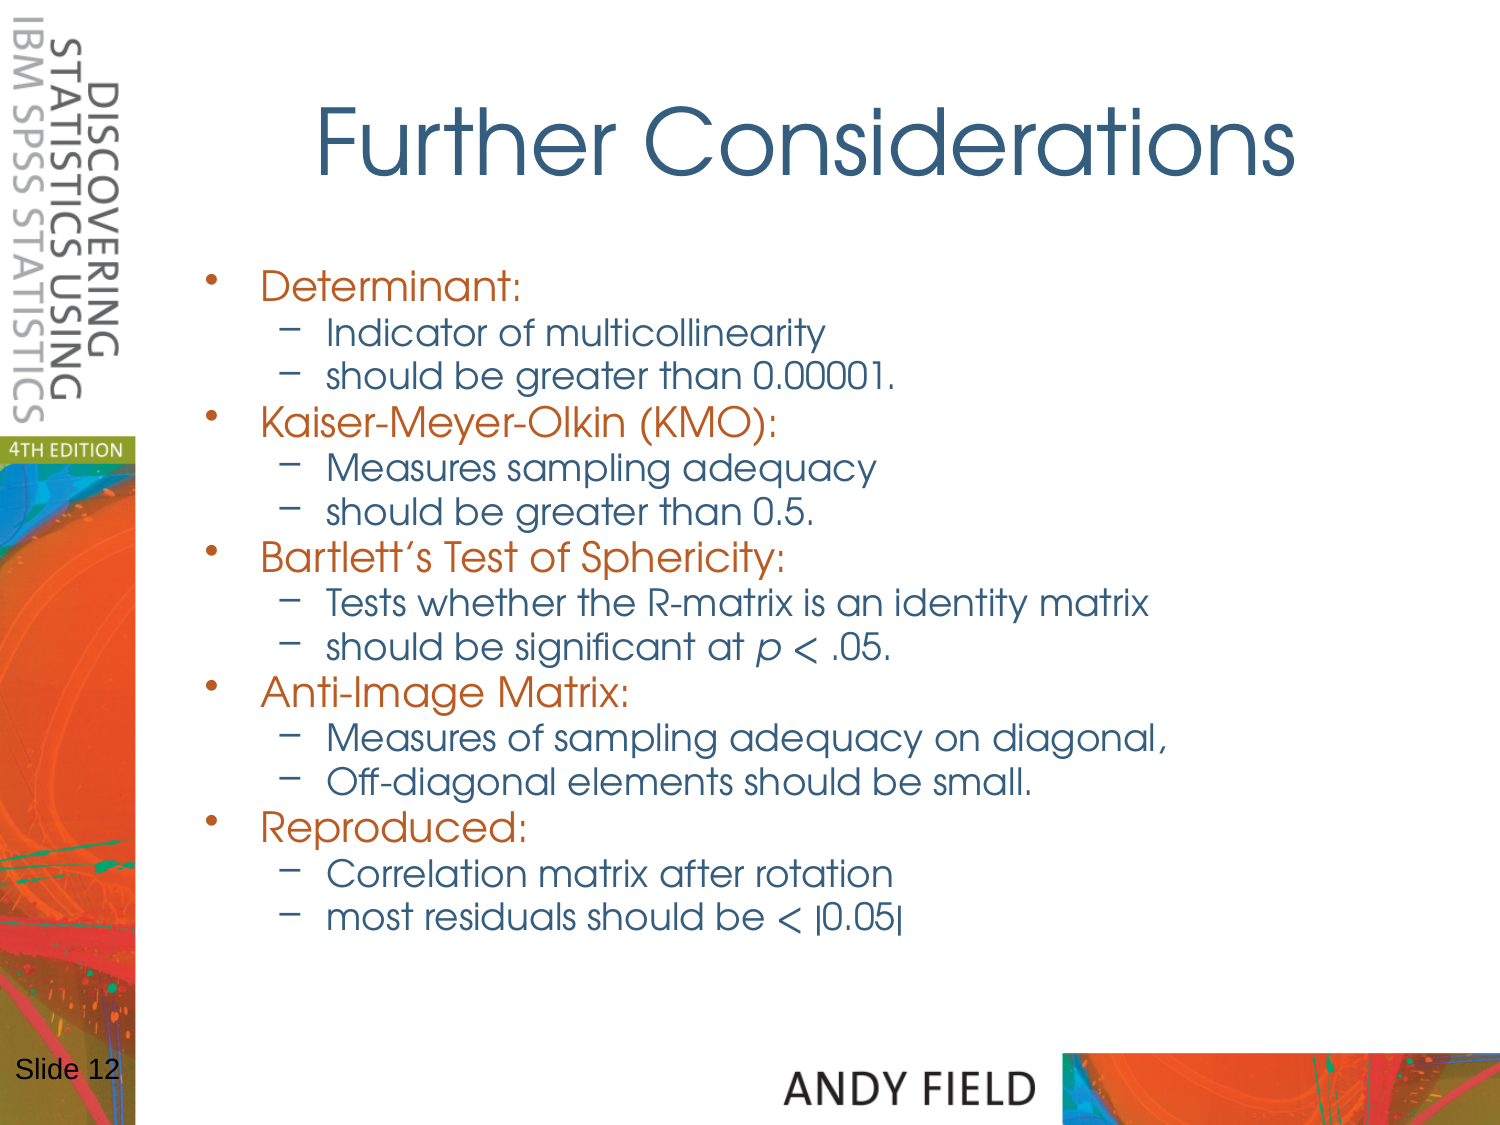

# Further Considerations
Determinant:
Indicator of multicollinearity
should be greater than 0.00001.
Kaiser-Meyer-Olkin (KMO):
Measures sampling adequacy
should be greater than 0.5.
Bartlett’s Test of Sphericity:
Tests whether the R-matrix is an identity matrix
should be significant at p < .05.
Anti-Image Matrix:
Measures of sampling adequacy on diagonal,
Off-diagonal elements should be small.
Reproduced:
Correlation matrix after rotation
most residuals should be < |0.05|
Slide 12